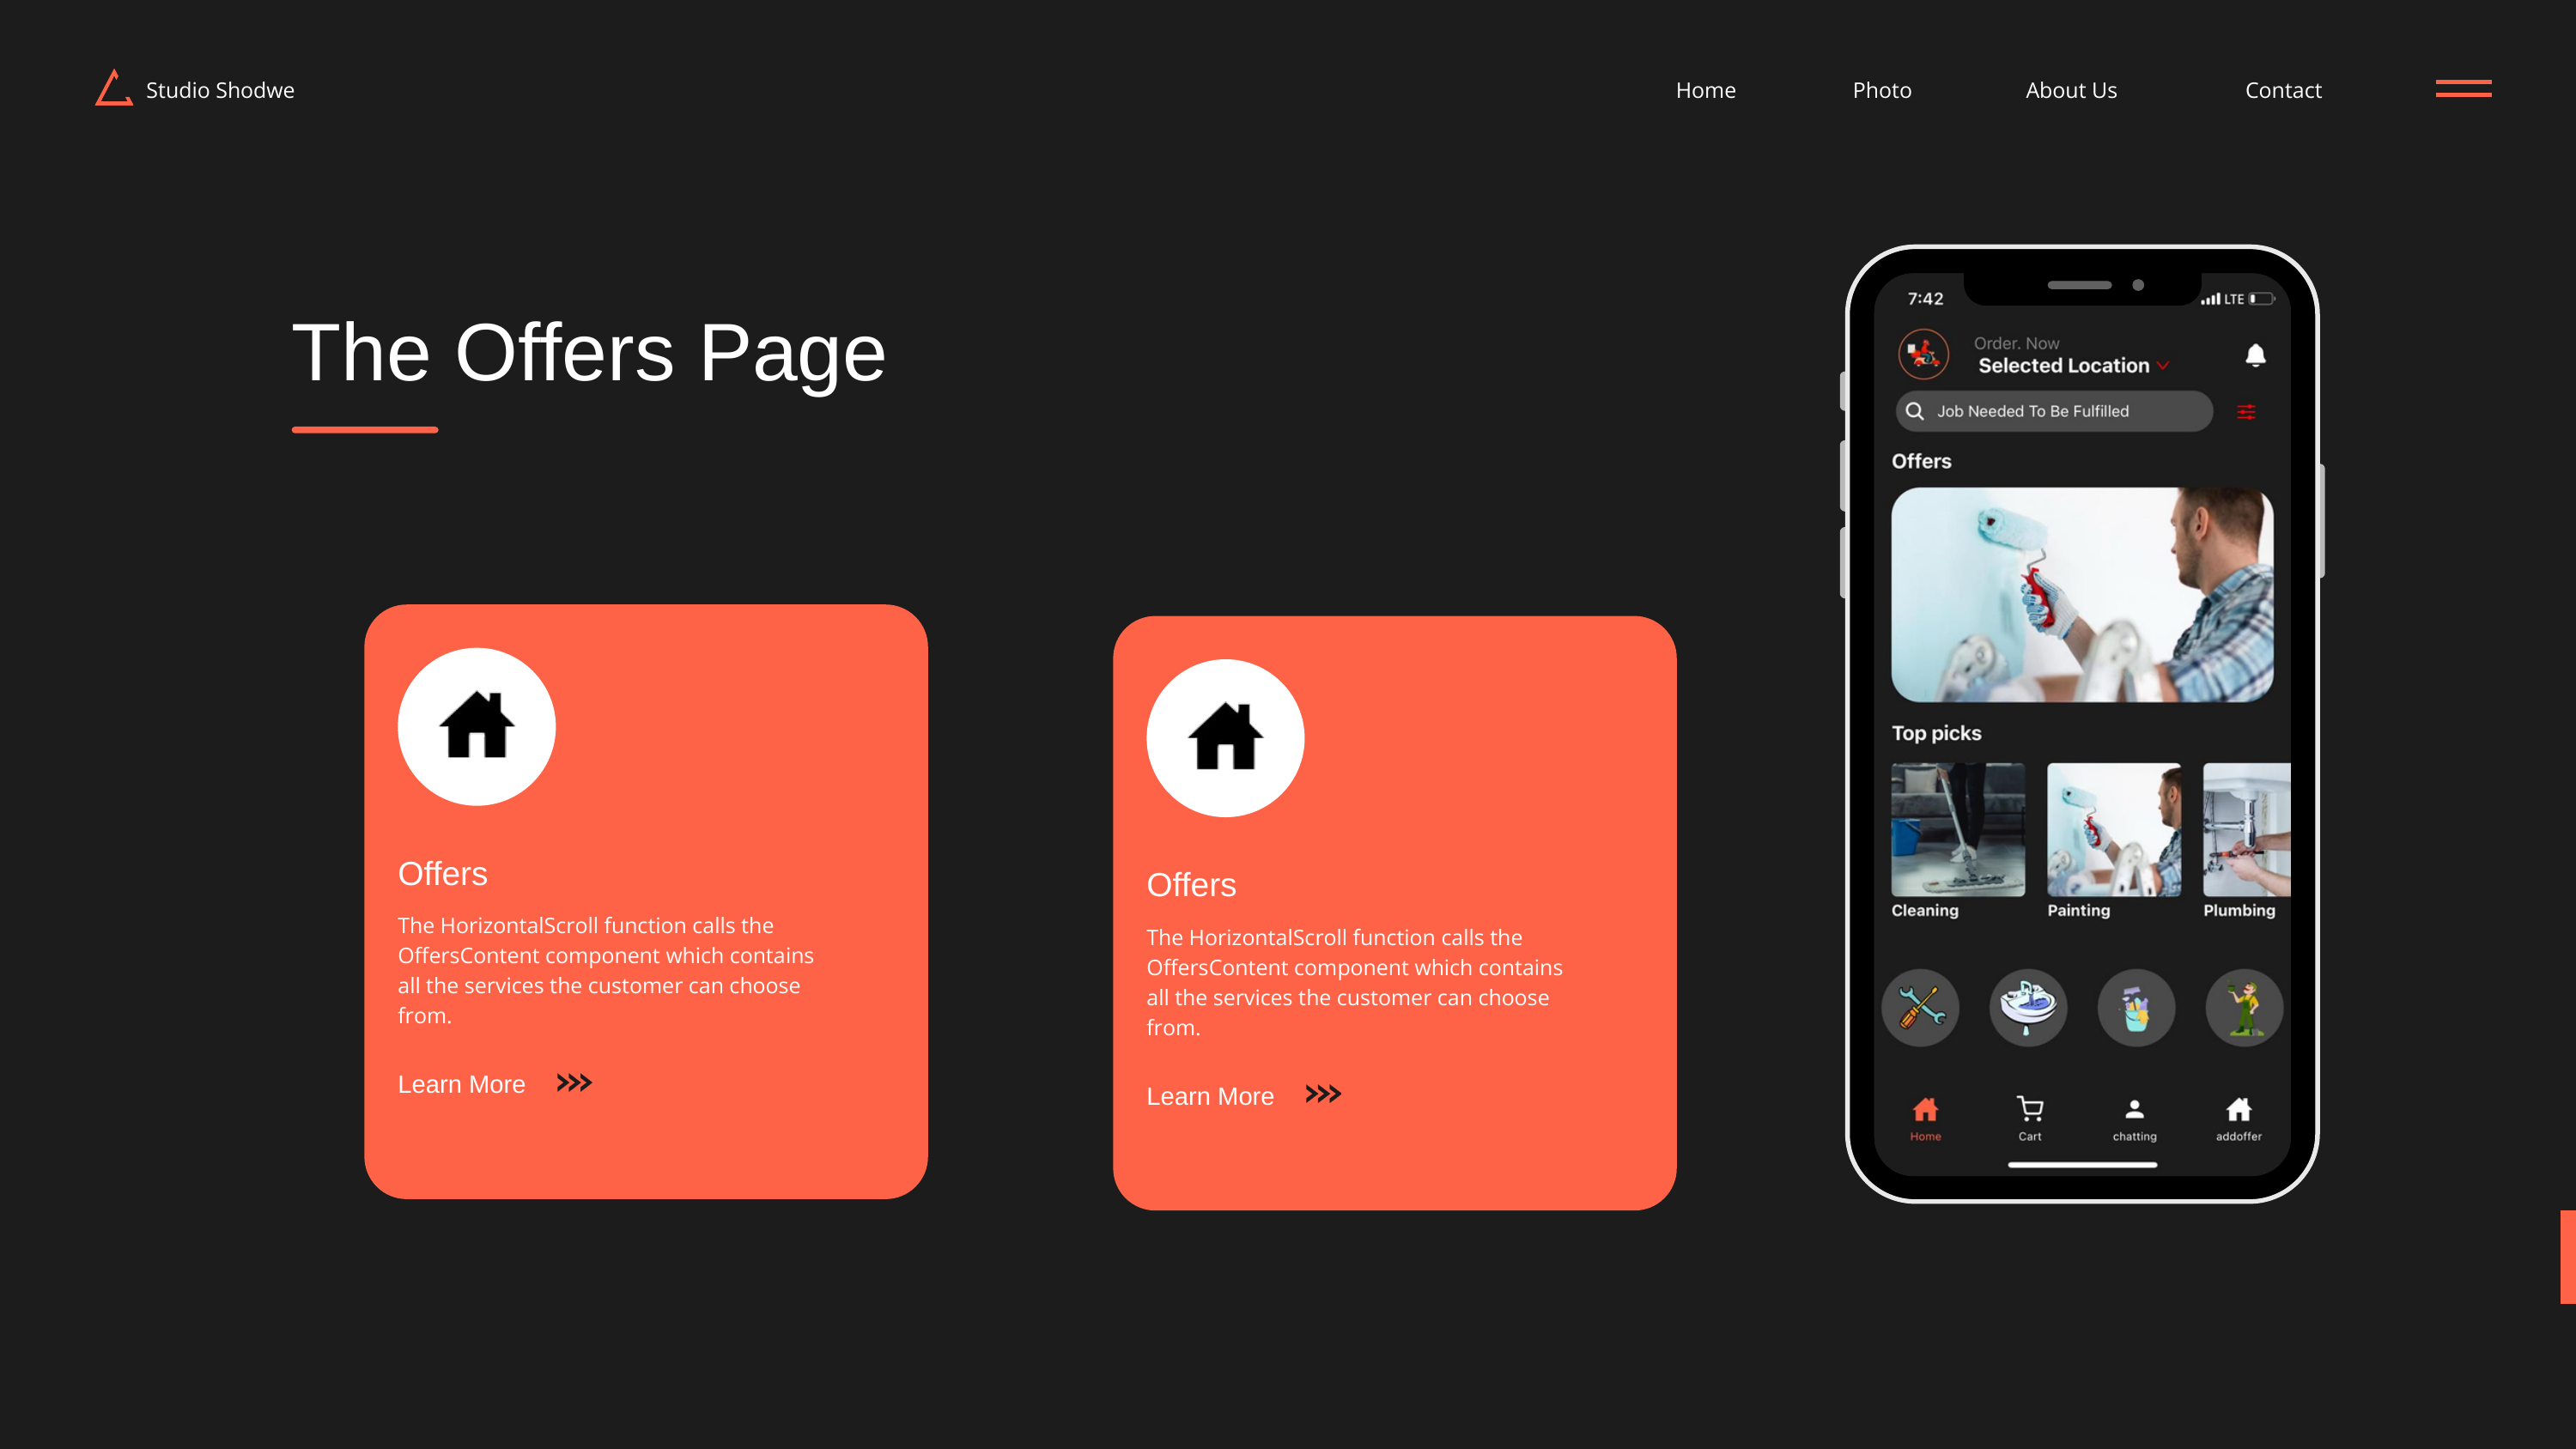

Studio Shodwe
Home
Photo
About Us
Contact

The Offers Page

Offers
Offers
The HorizontalScroll function calls the OffersContent component which contains all the services the customer can choose from.
The HorizontalScroll function calls the OffersContent component which contains all the services the customer can choose from.
Learn More

Learn More